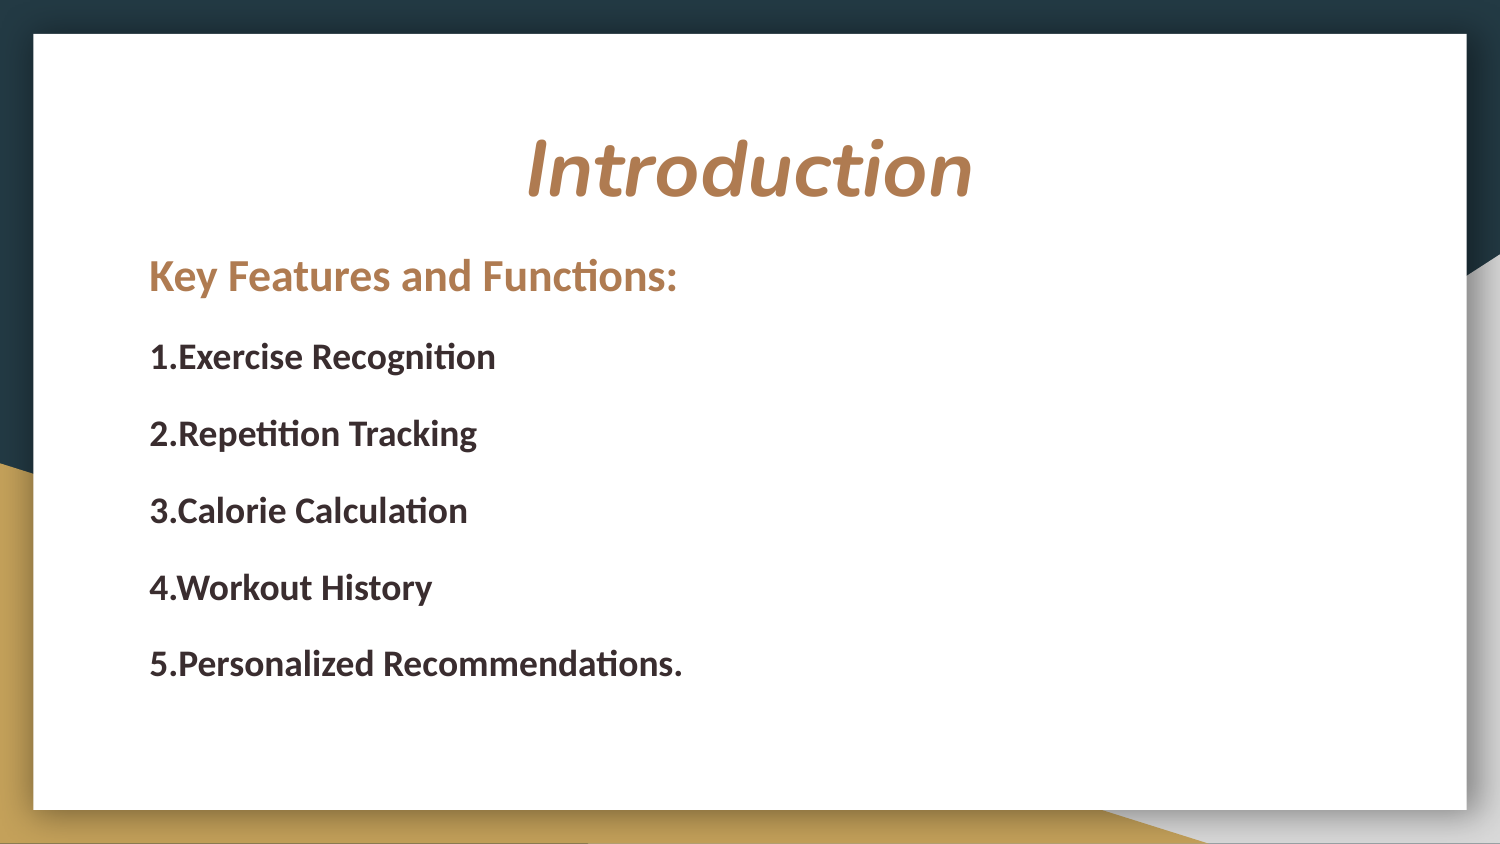

# Introduction

Key Features and Functions:
1.Exercise Recognition
2.Repetition Tracking
3.Calorie Calculation
4.Workout History
5.Personalized Recommendations.